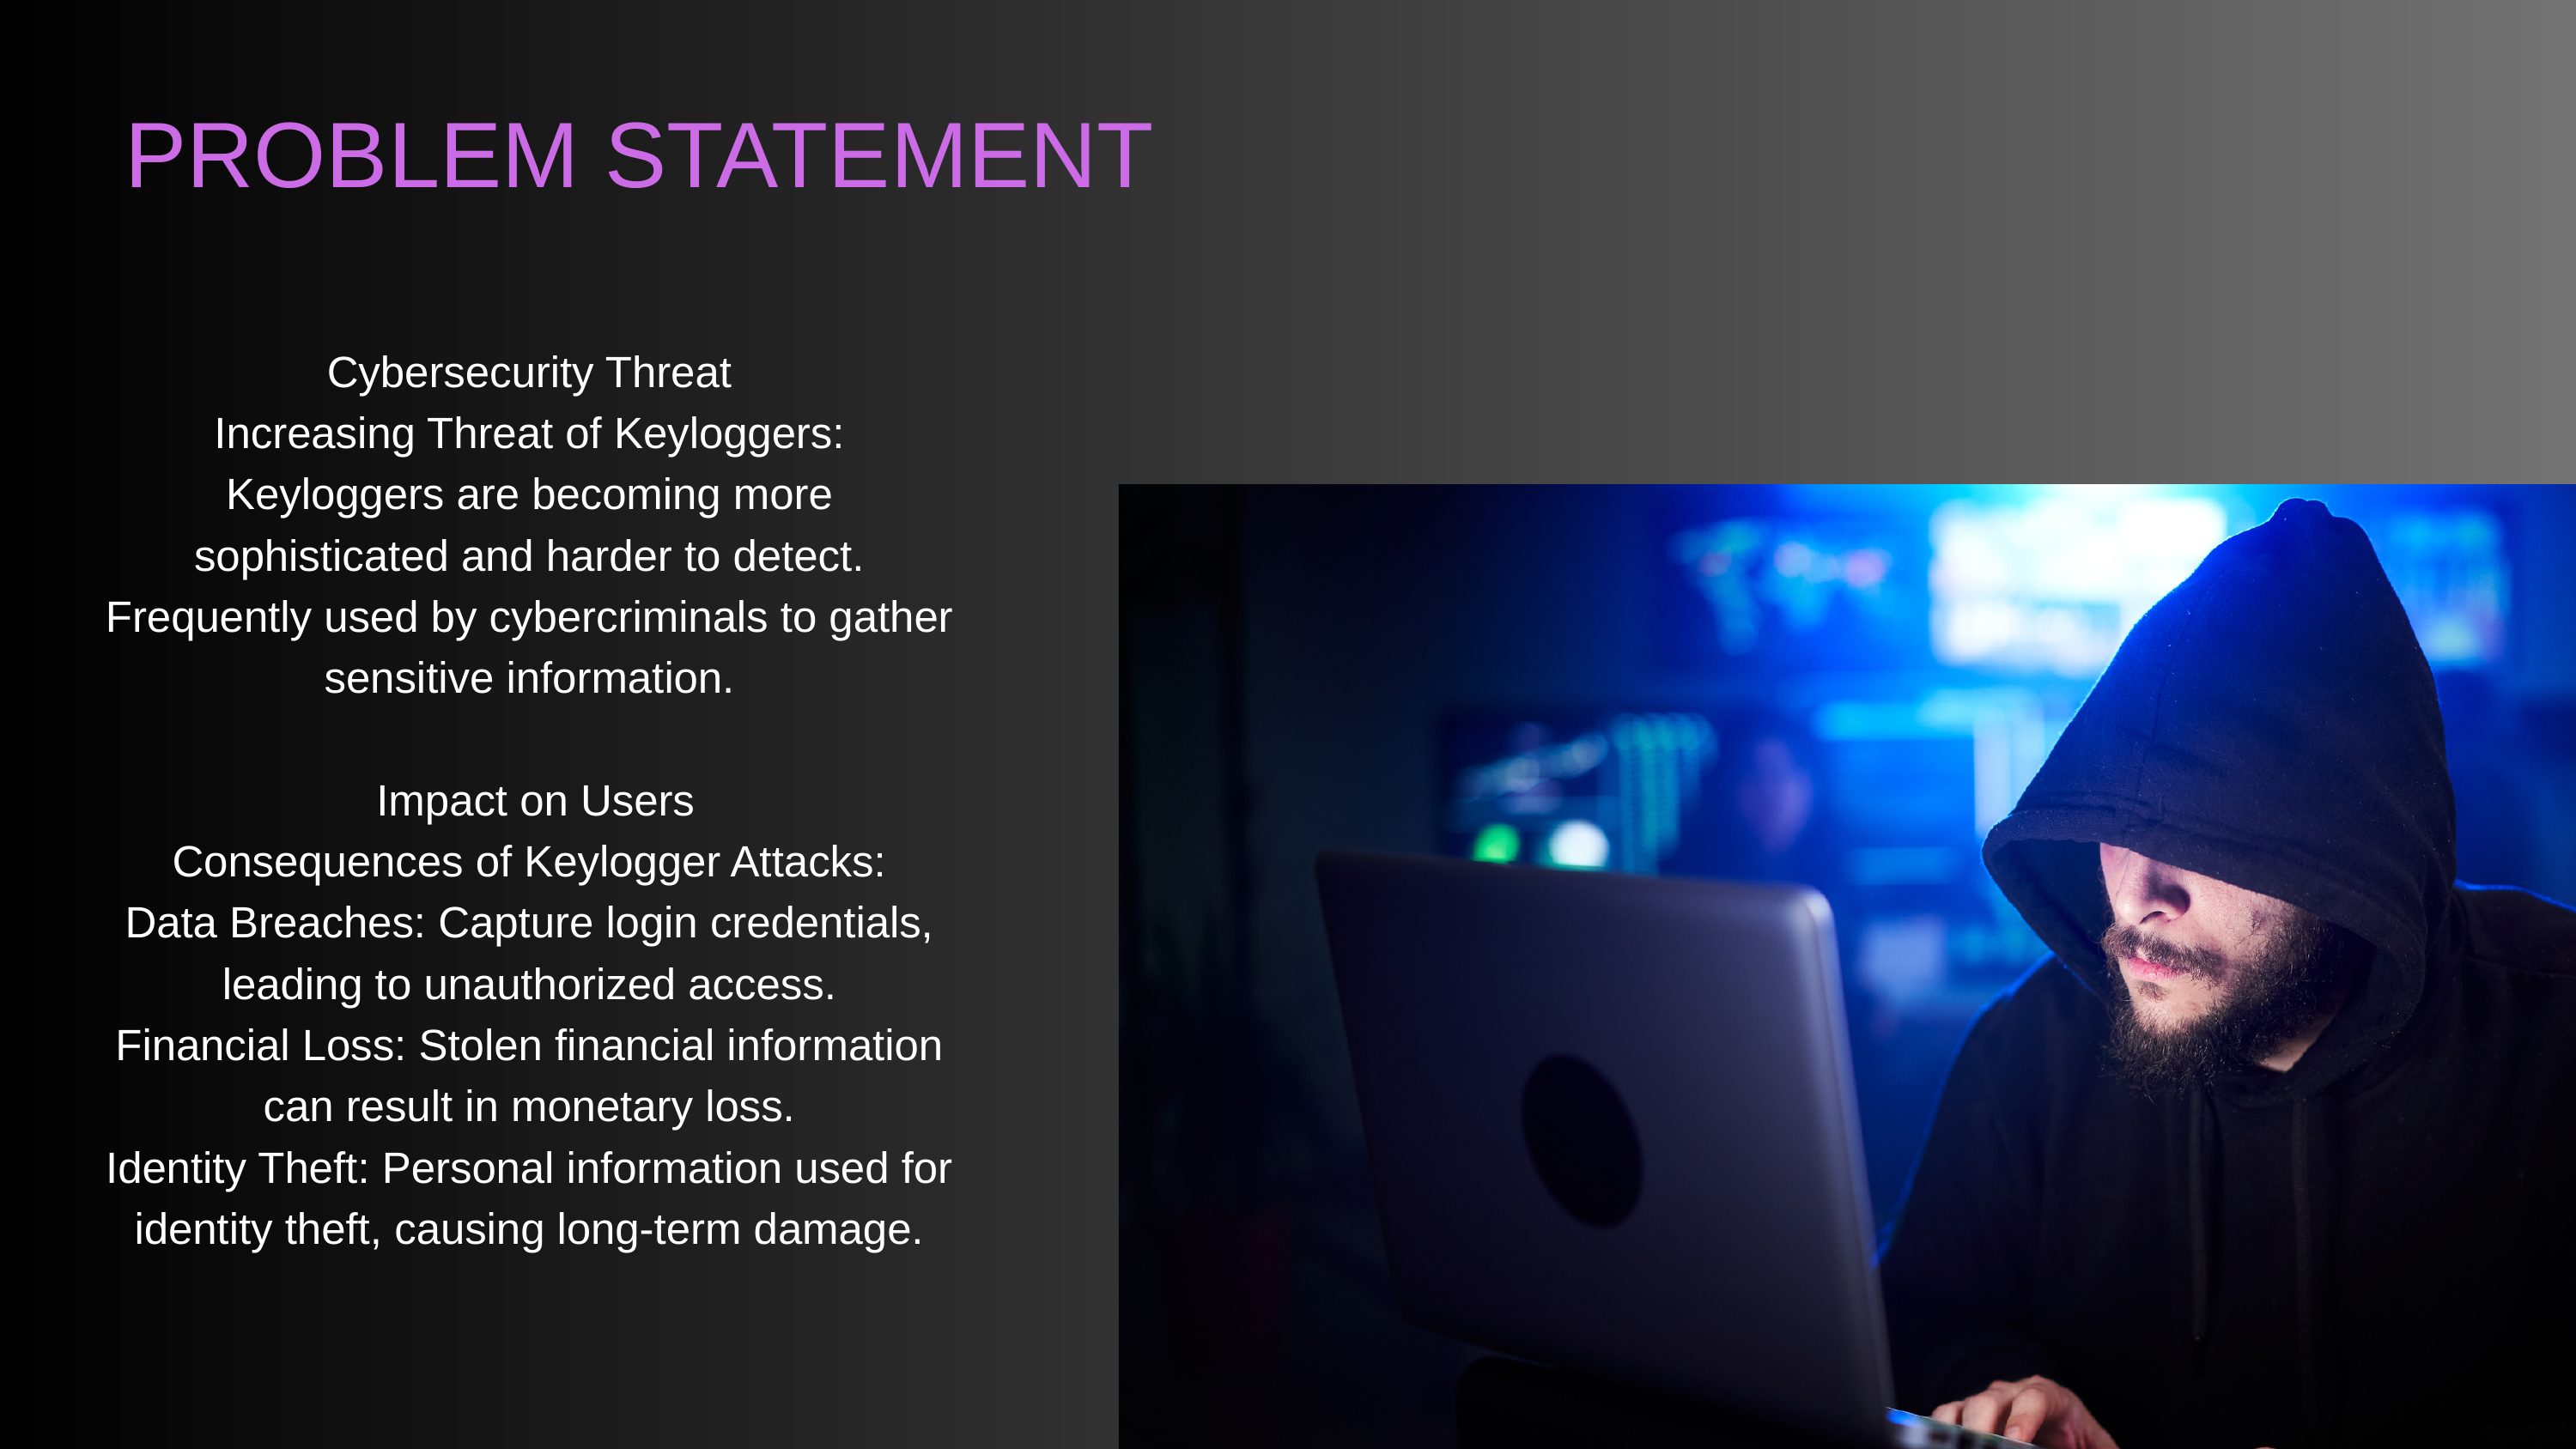

PROBLEM STATEMENT
Cybersecurity Threat
Increasing Threat of Keyloggers:
Keyloggers are becoming more sophisticated and harder to detect.
Frequently used by cybercriminals to gather sensitive information.

 Impact on Users
Consequences of Keylogger Attacks:
Data Breaches: Capture login credentials, leading to unauthorized access.
Financial Loss: Stolen financial information can result in monetary loss.
Identity Theft: Personal information used for identity theft, causing long-term damage.